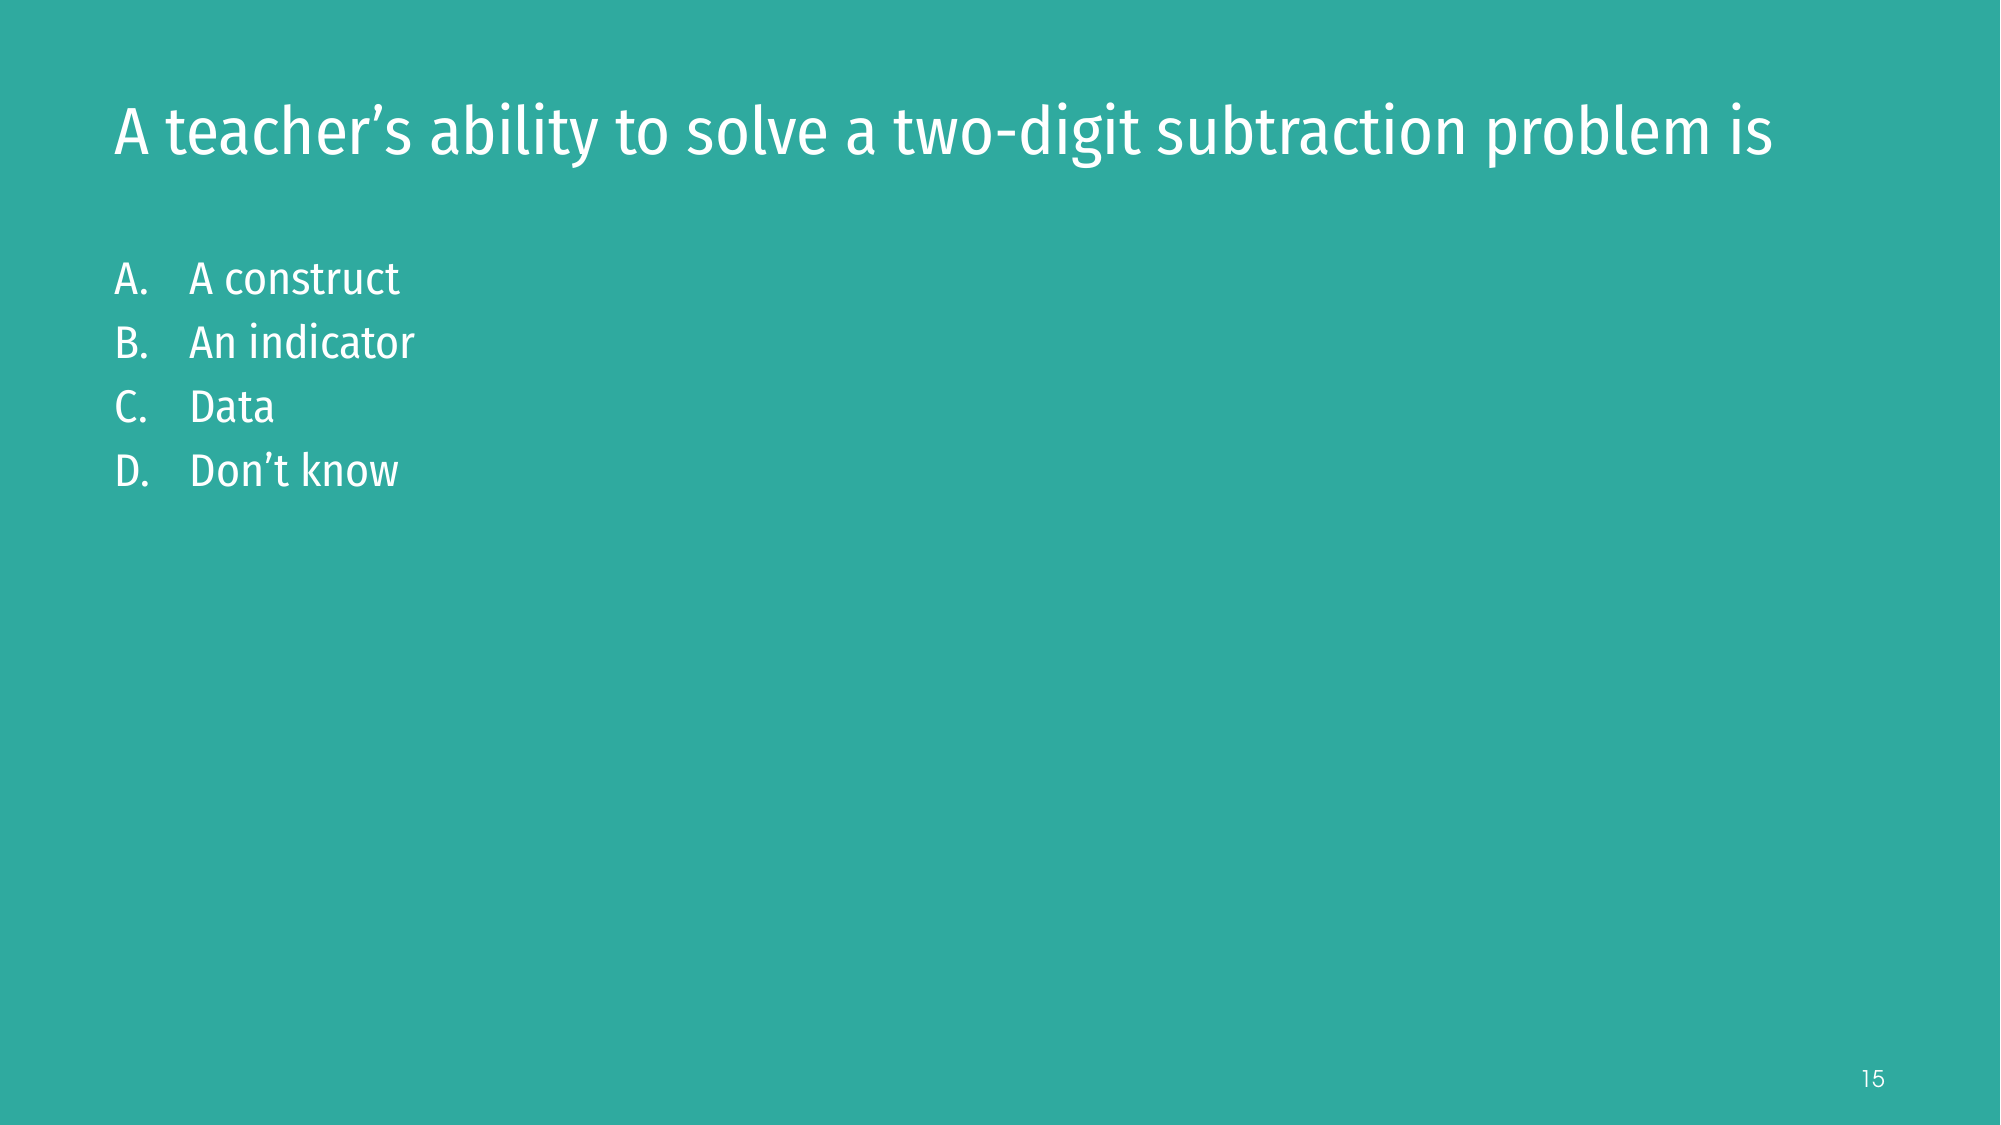

# A teacher’s ability to solve a two-digit subtraction problem is
A construct
An indicator
Data
Don’t know
15